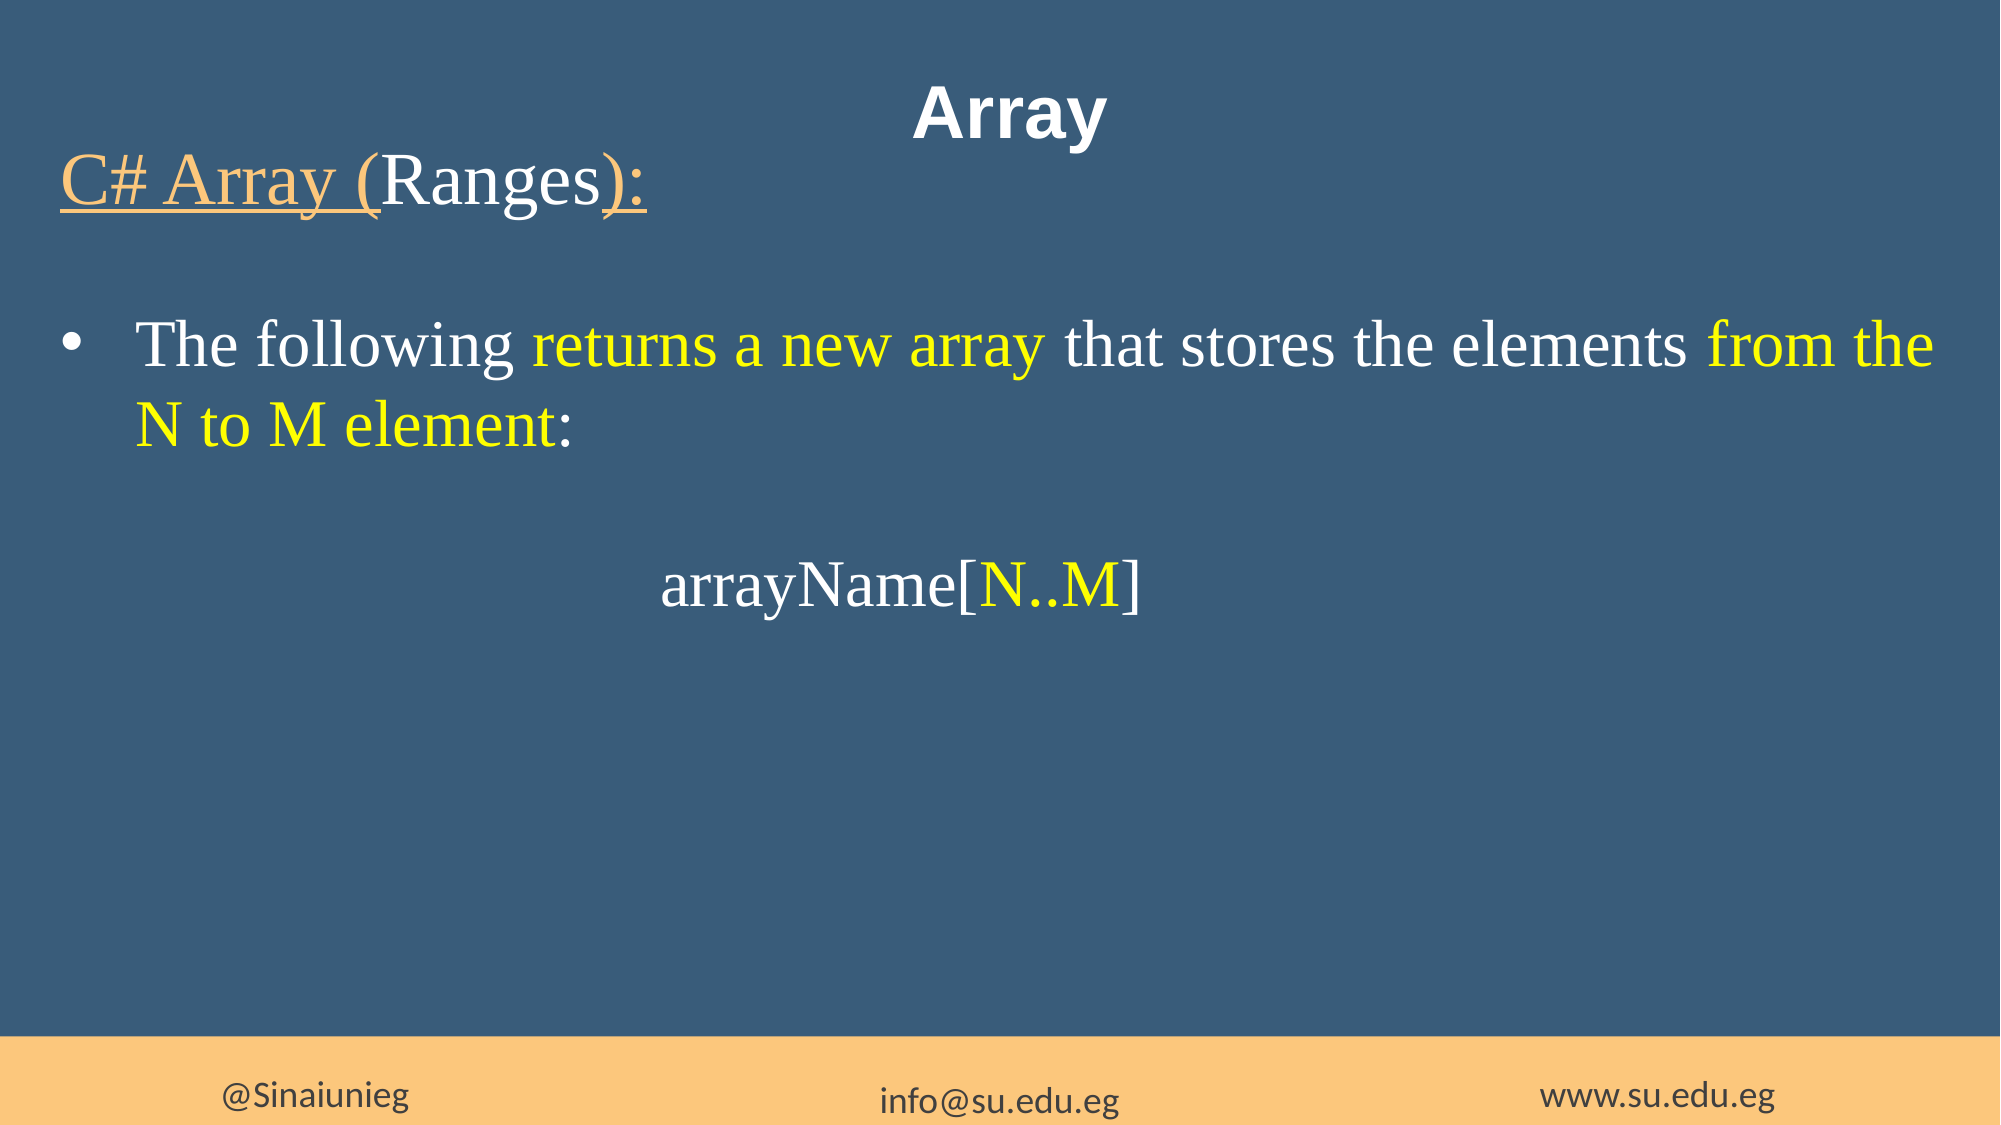

Array
C# Array (Ranges):

The following returns a new array that stores the elements from the N to M element:

				arrayName[N..M]

@Sinaiunieg
www.su.edu.eg
info@su.edu.eg